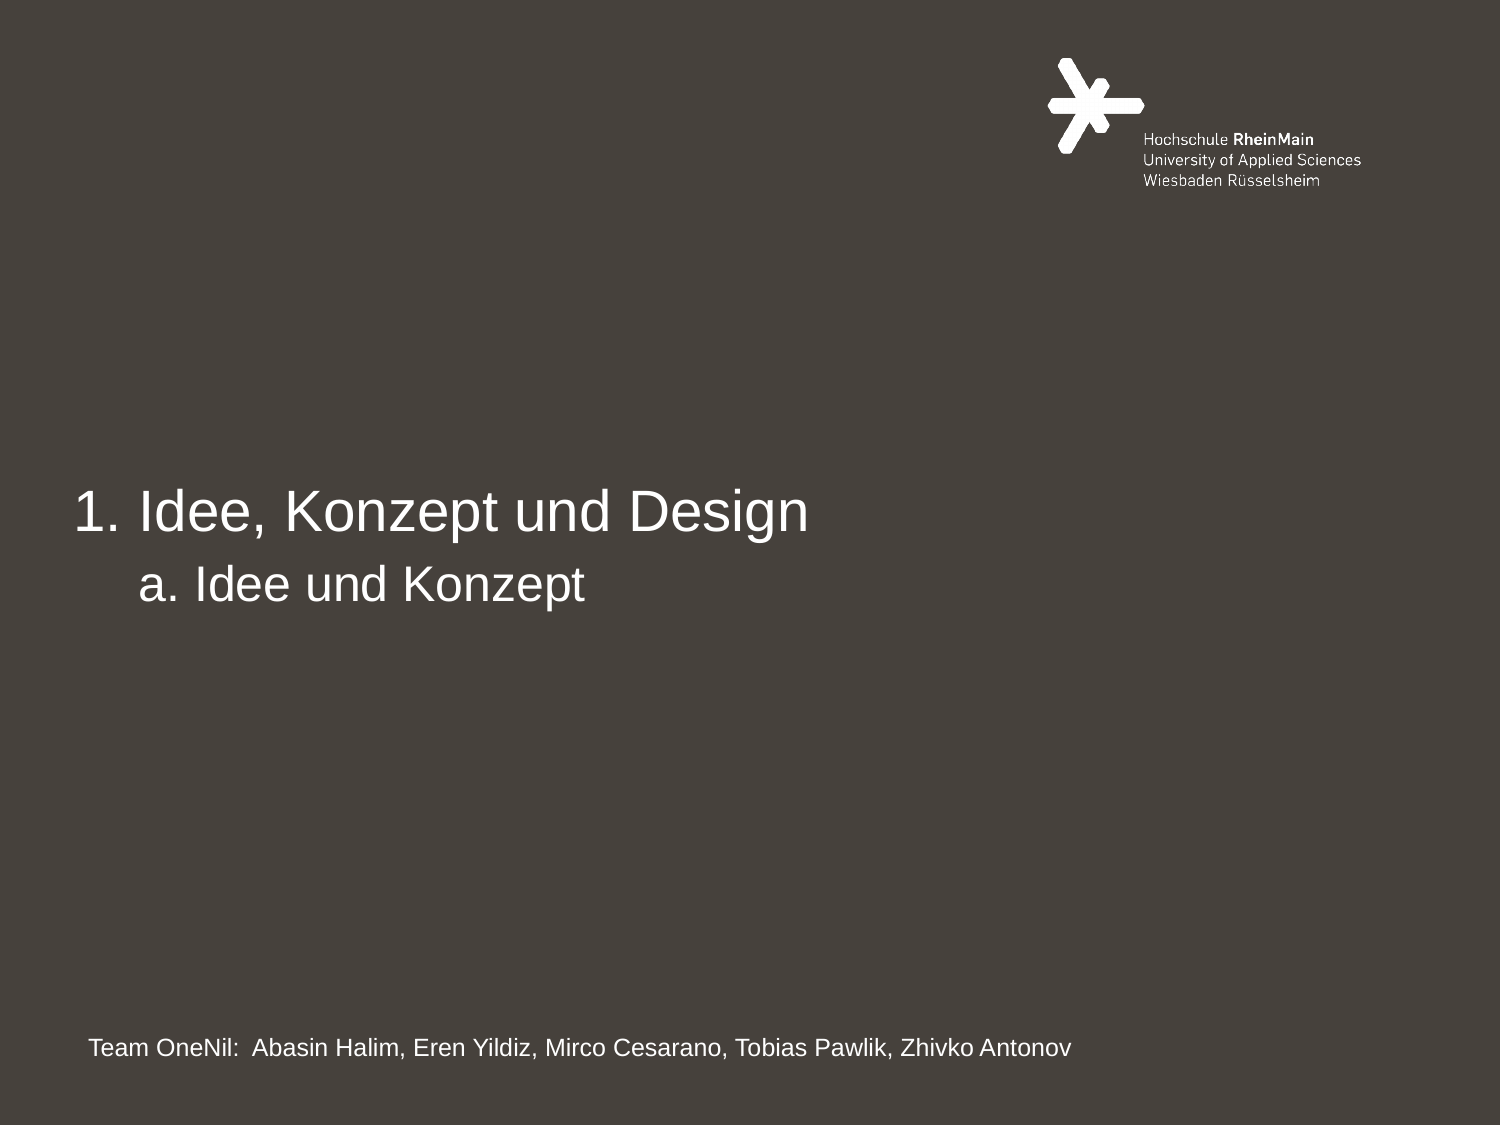

# 1. Idee, Konzept und Design a. Idee und Konzept
Team OneNil:  Abasin Halim, Eren Yildiz, Mirco Cesarano, Tobias Pawlik, Zhivko Antonov
4